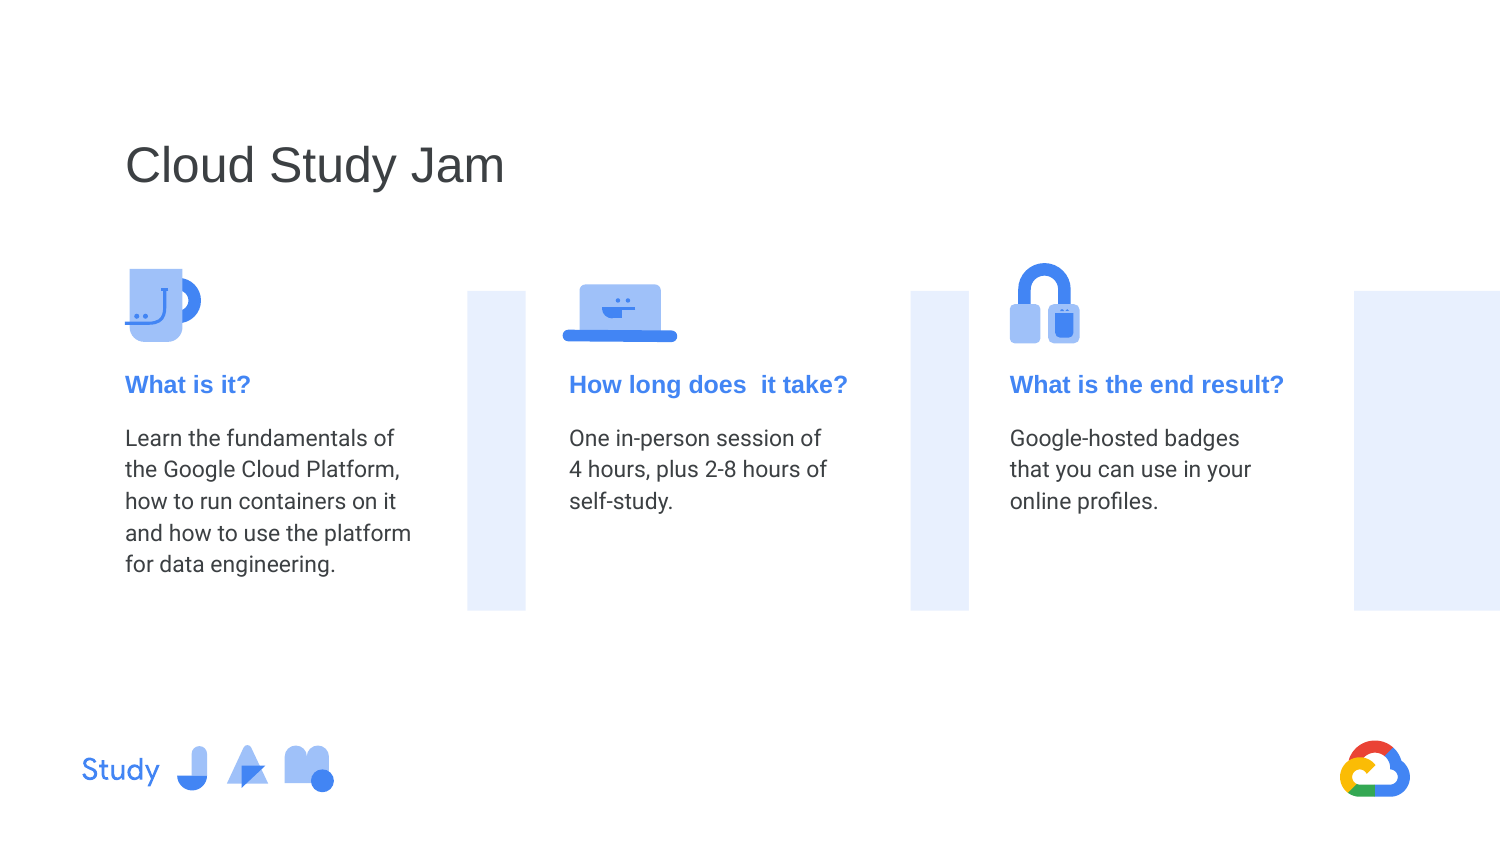

# Cloud Study Jam

What is it?
Learn the fundamentals of the Google Cloud Platform, how to run containers on it and how to use the platform for data engineering.
How long does  it take?
One in-person session of
4 hours, plus 2-8 hours of self-study.

What is the end result?
Google-hosted badges
that you can use in your online profiles.